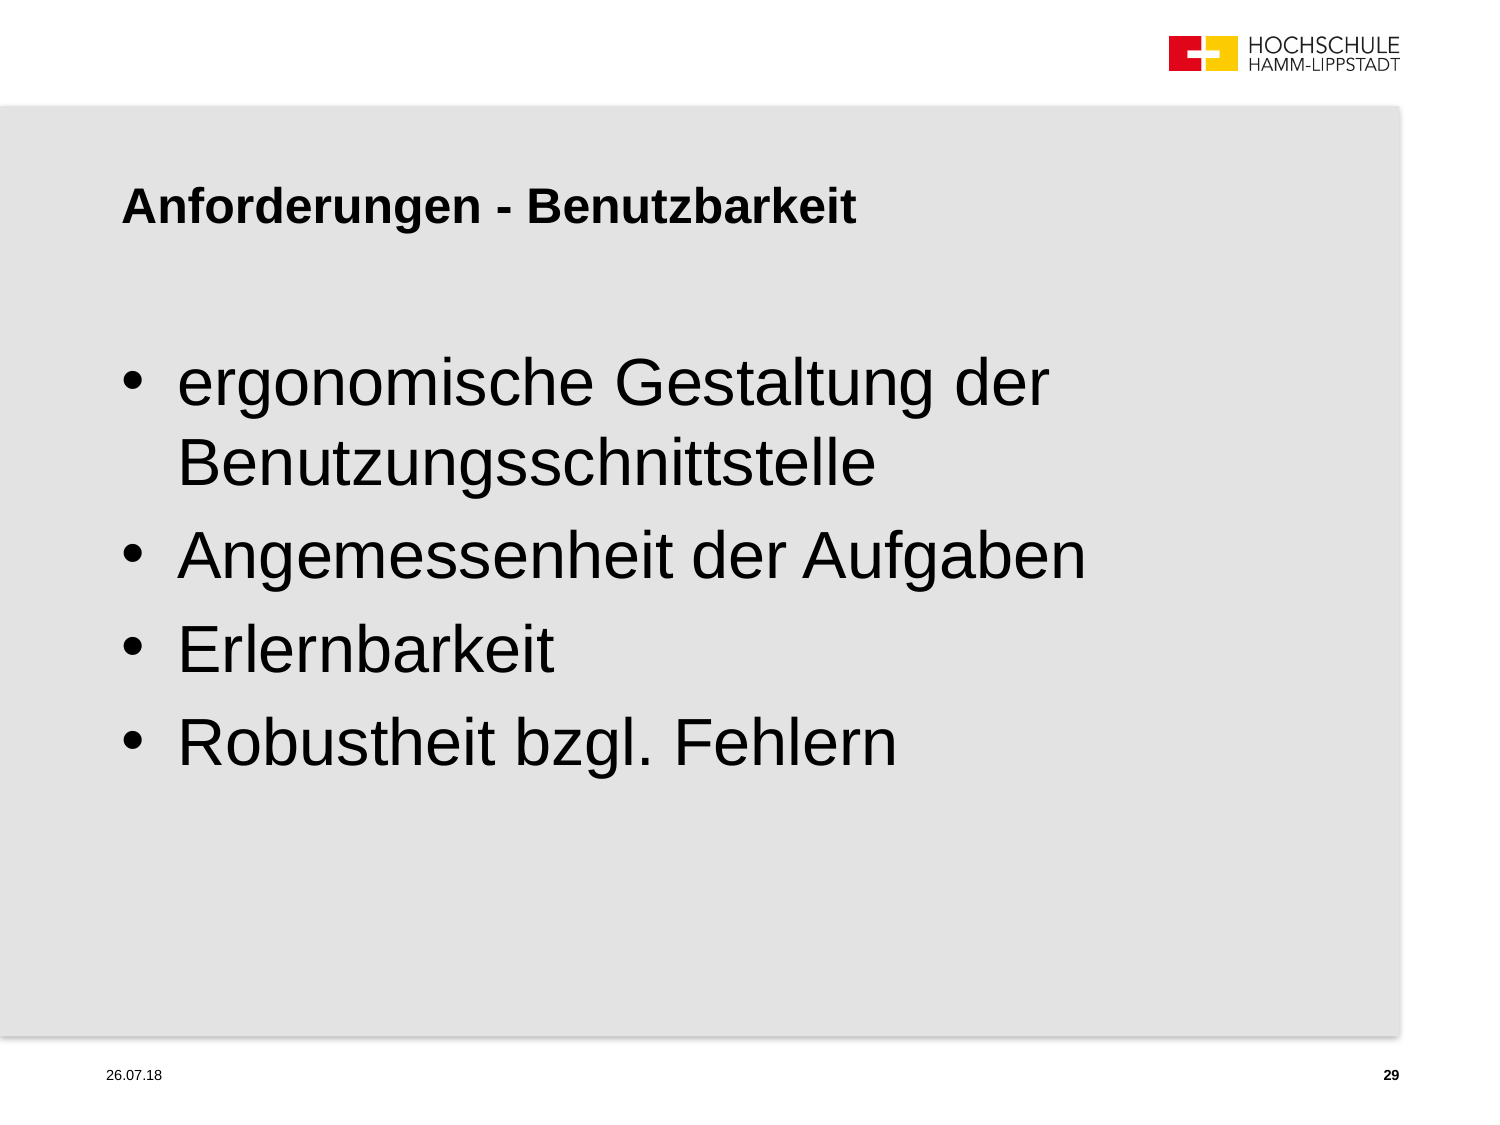

Anforderungen - Benutzbarkeit
ergonomische Gestaltung der Benutzungsschnittstelle
Angemessenheit der Aufgaben
Erlernbarkeit
Robustheit bzgl. Fehlern
26.07.18
29